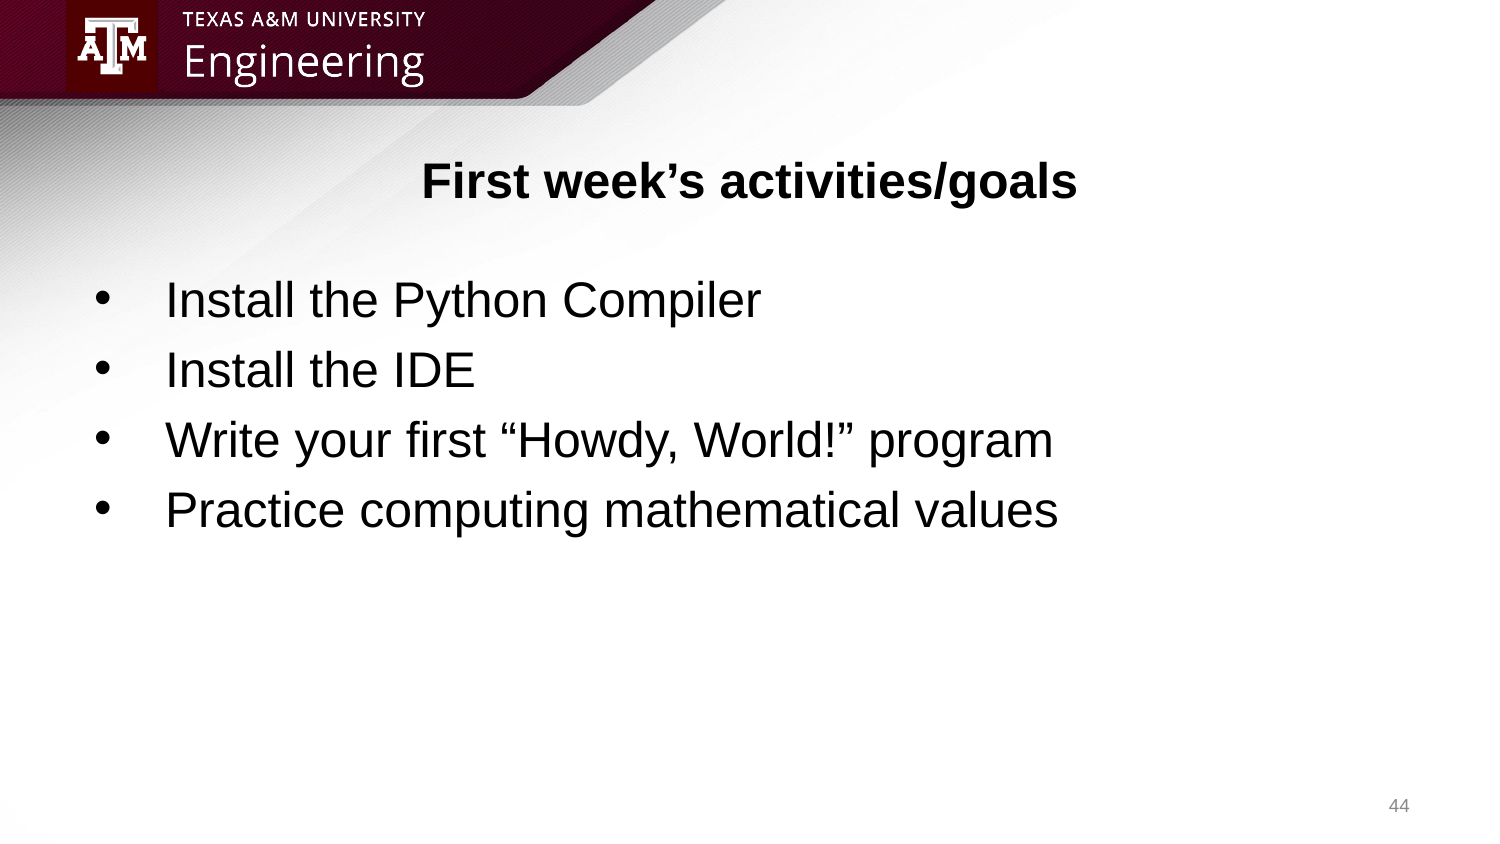

# First week’s activities/goals
Install the Python Compiler
Install the IDE
Write your first “Howdy, World!” program
Practice computing mathematical values
44